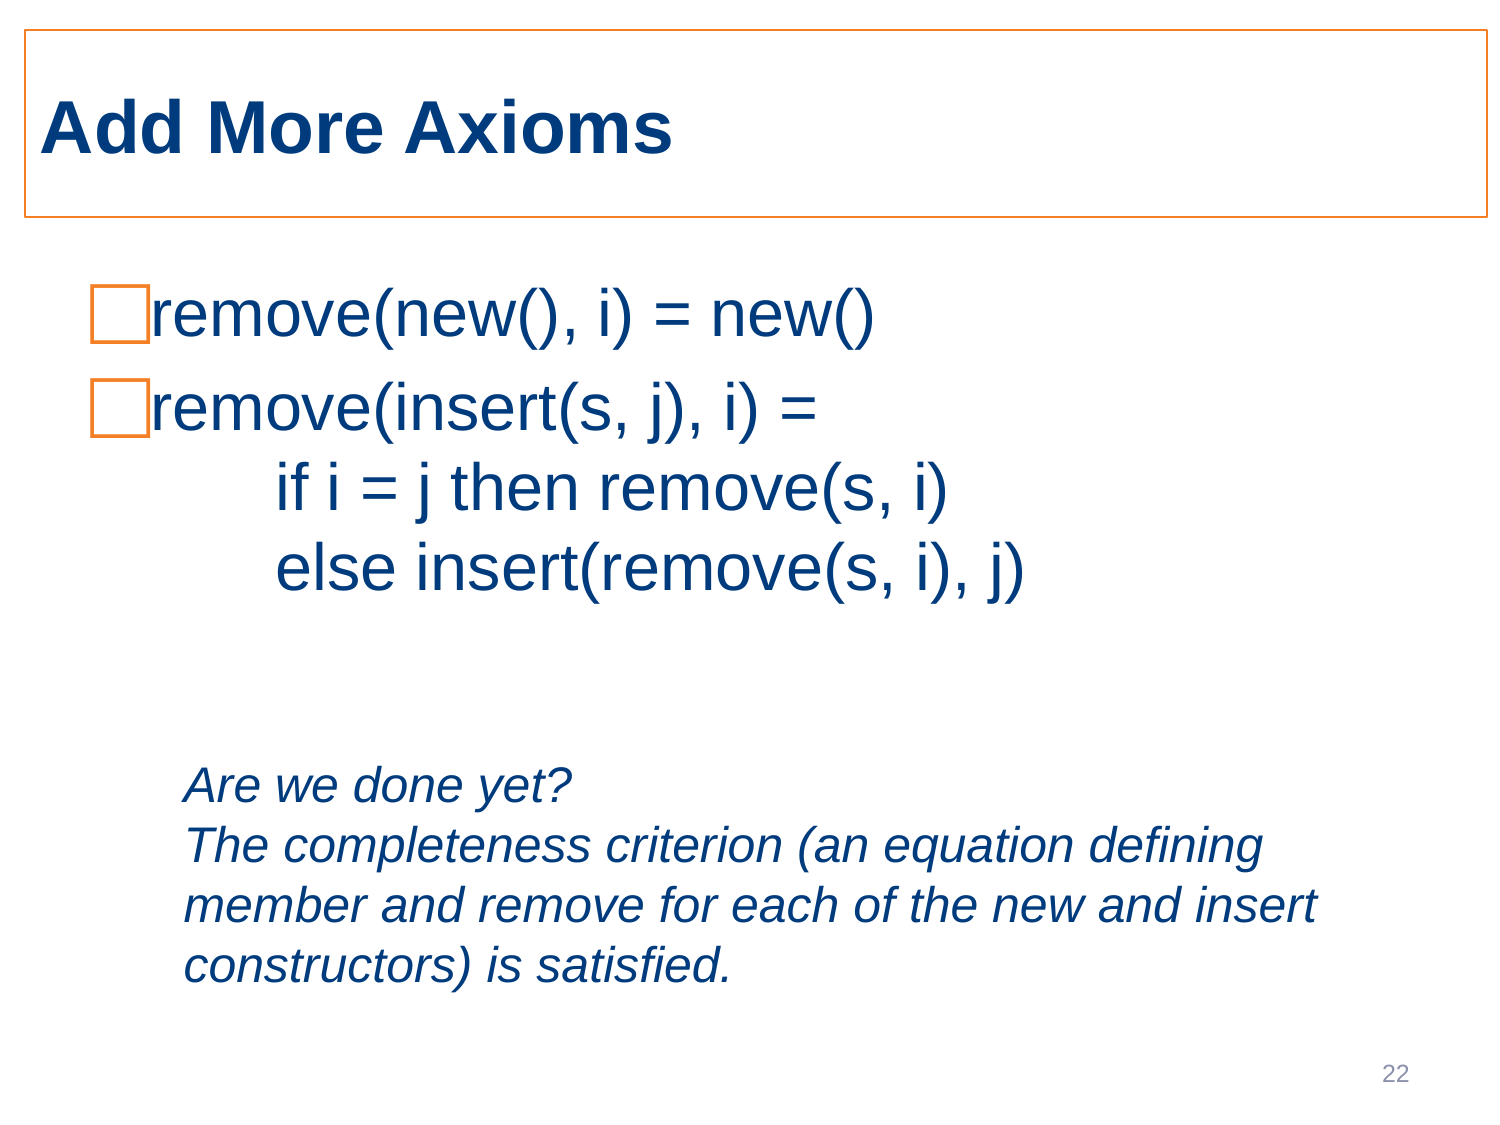

# Add More Axioms
remove(new(), i) = new()
remove(insert(s, j), i) =
       if i = j then remove(s, i)
       else insert(remove(s, i), j)
Are we done yet?
The completeness criterion (an equation defining member and remove for each of the new and insert constructors) is satisfied.
22